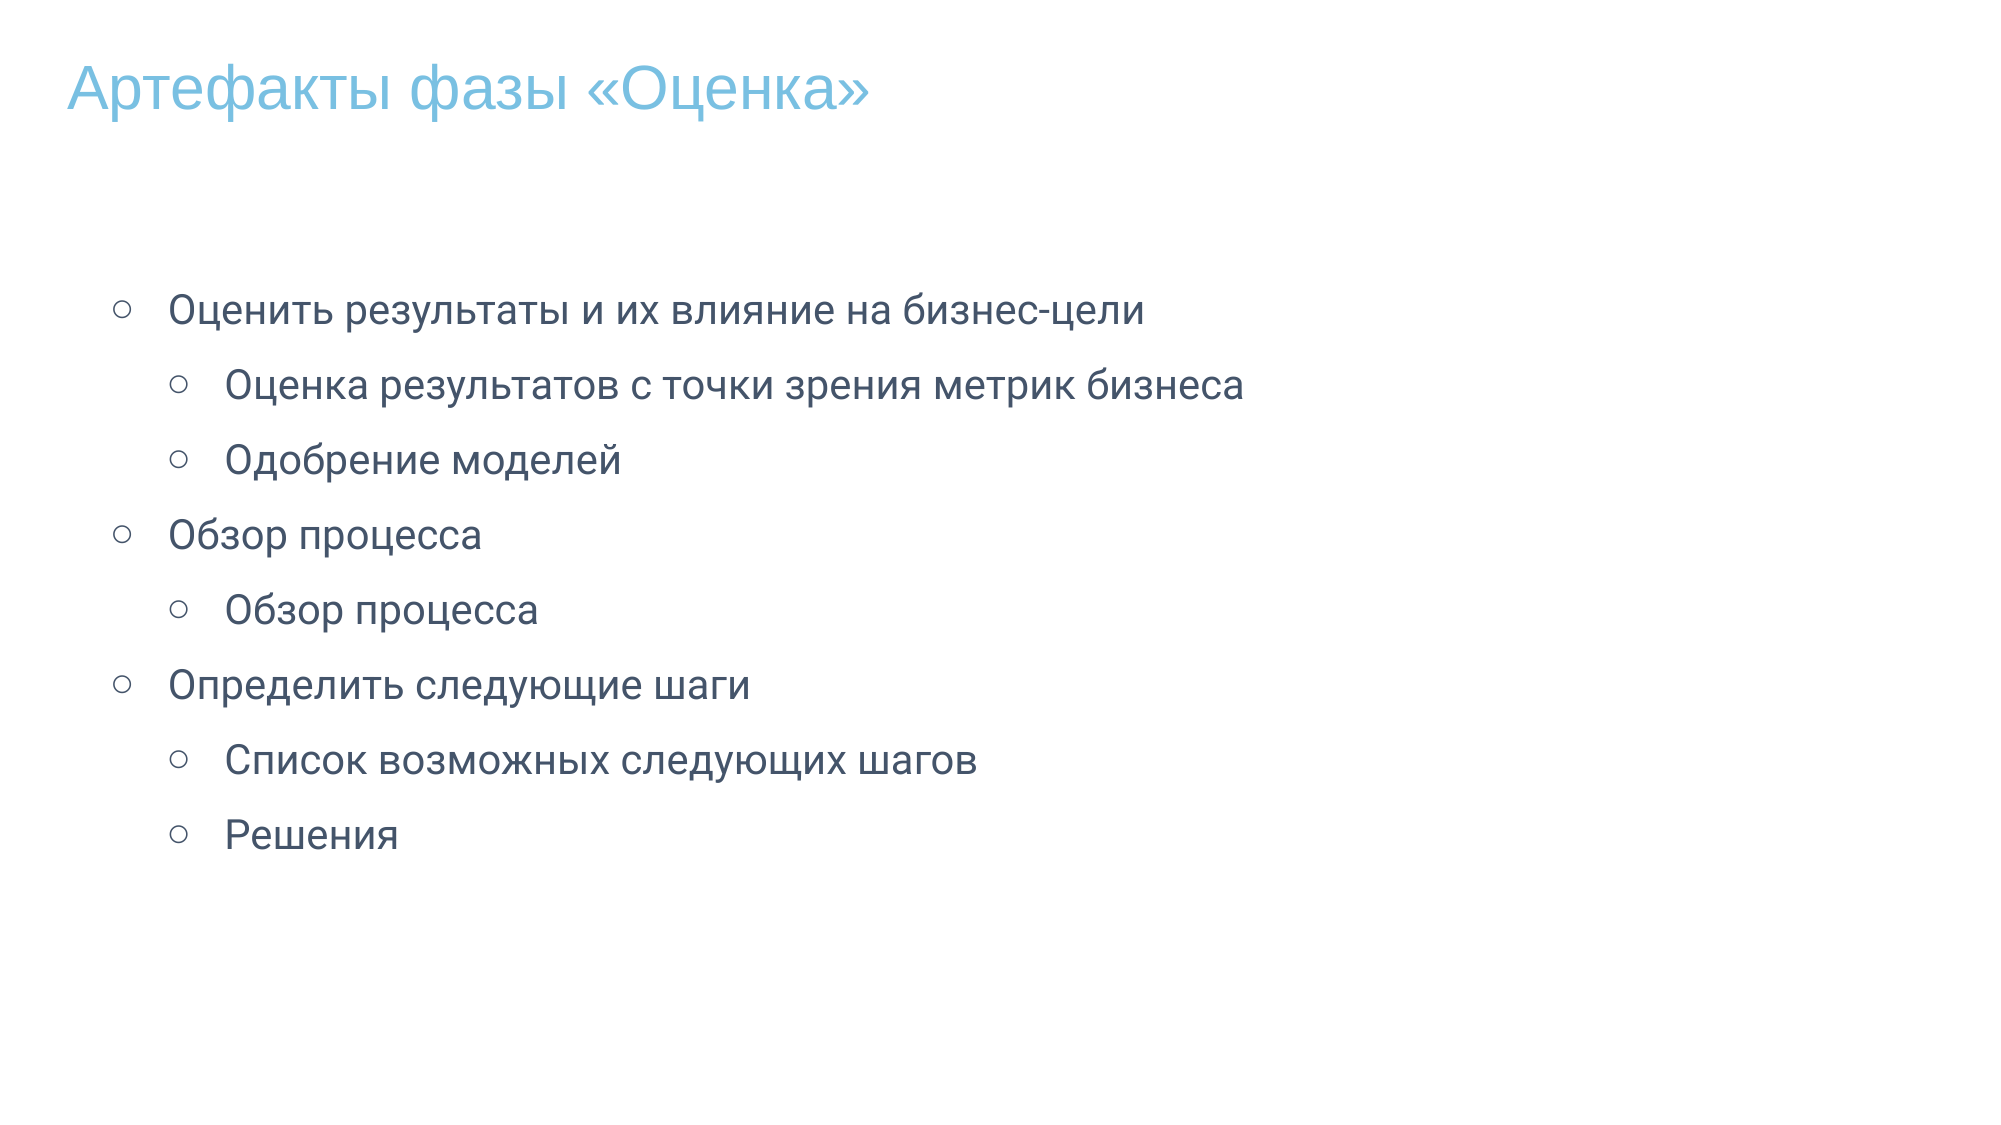

Артефакты фазы «Оценка»
Оценить результаты и их влияние на бизнес-цели
Оценка результатов с точки зрения метрик бизнеса
Одобрение моделей
Обзор процесса
Обзор процесса
Определить следующие шаги
Список возможных следующих шагов
Решения